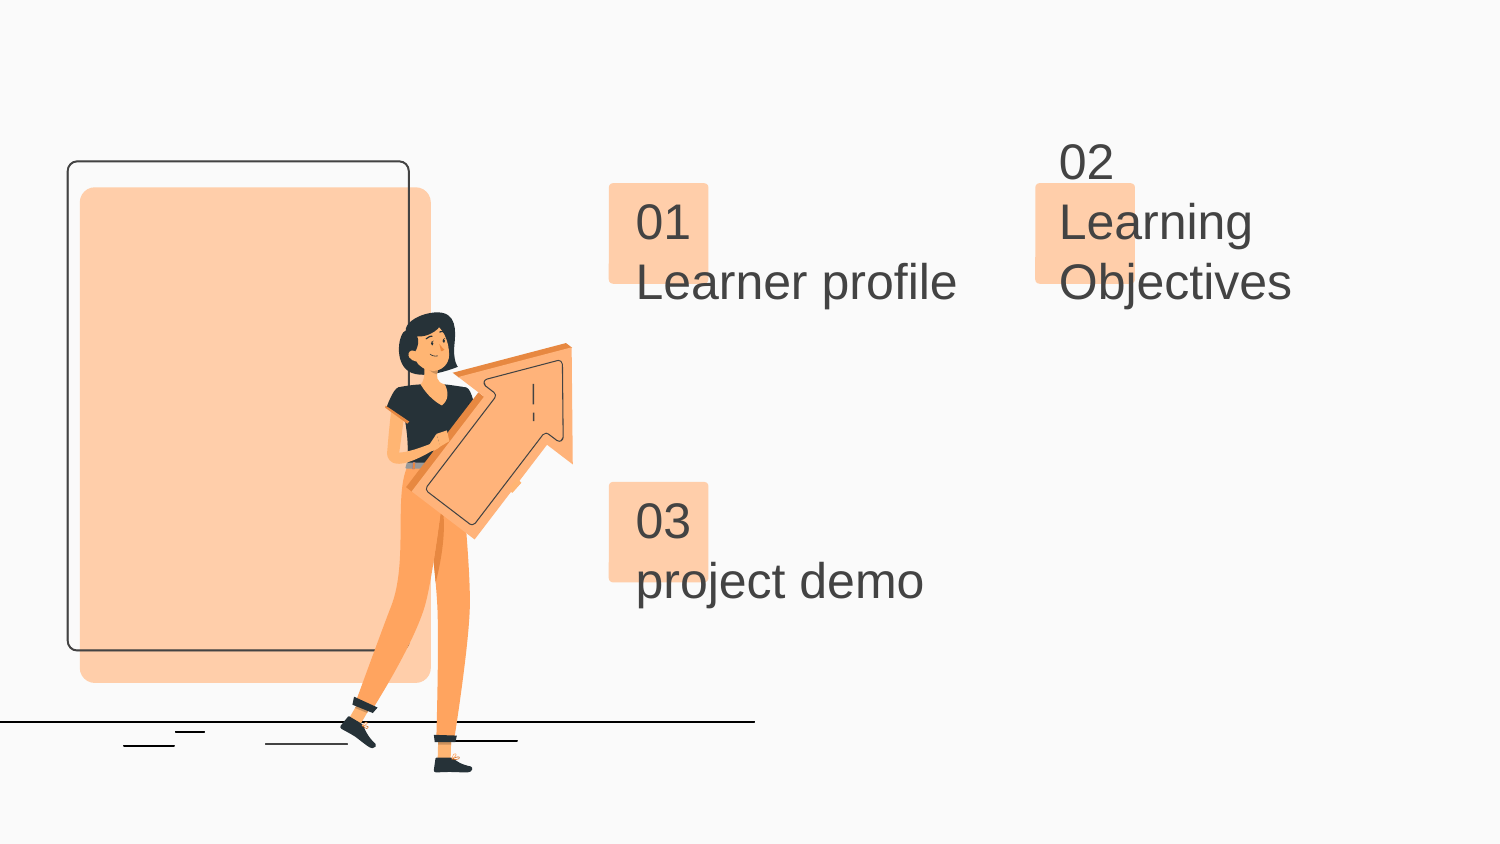

# 01
Learner profile
02
Learning Objectives

03
project demo